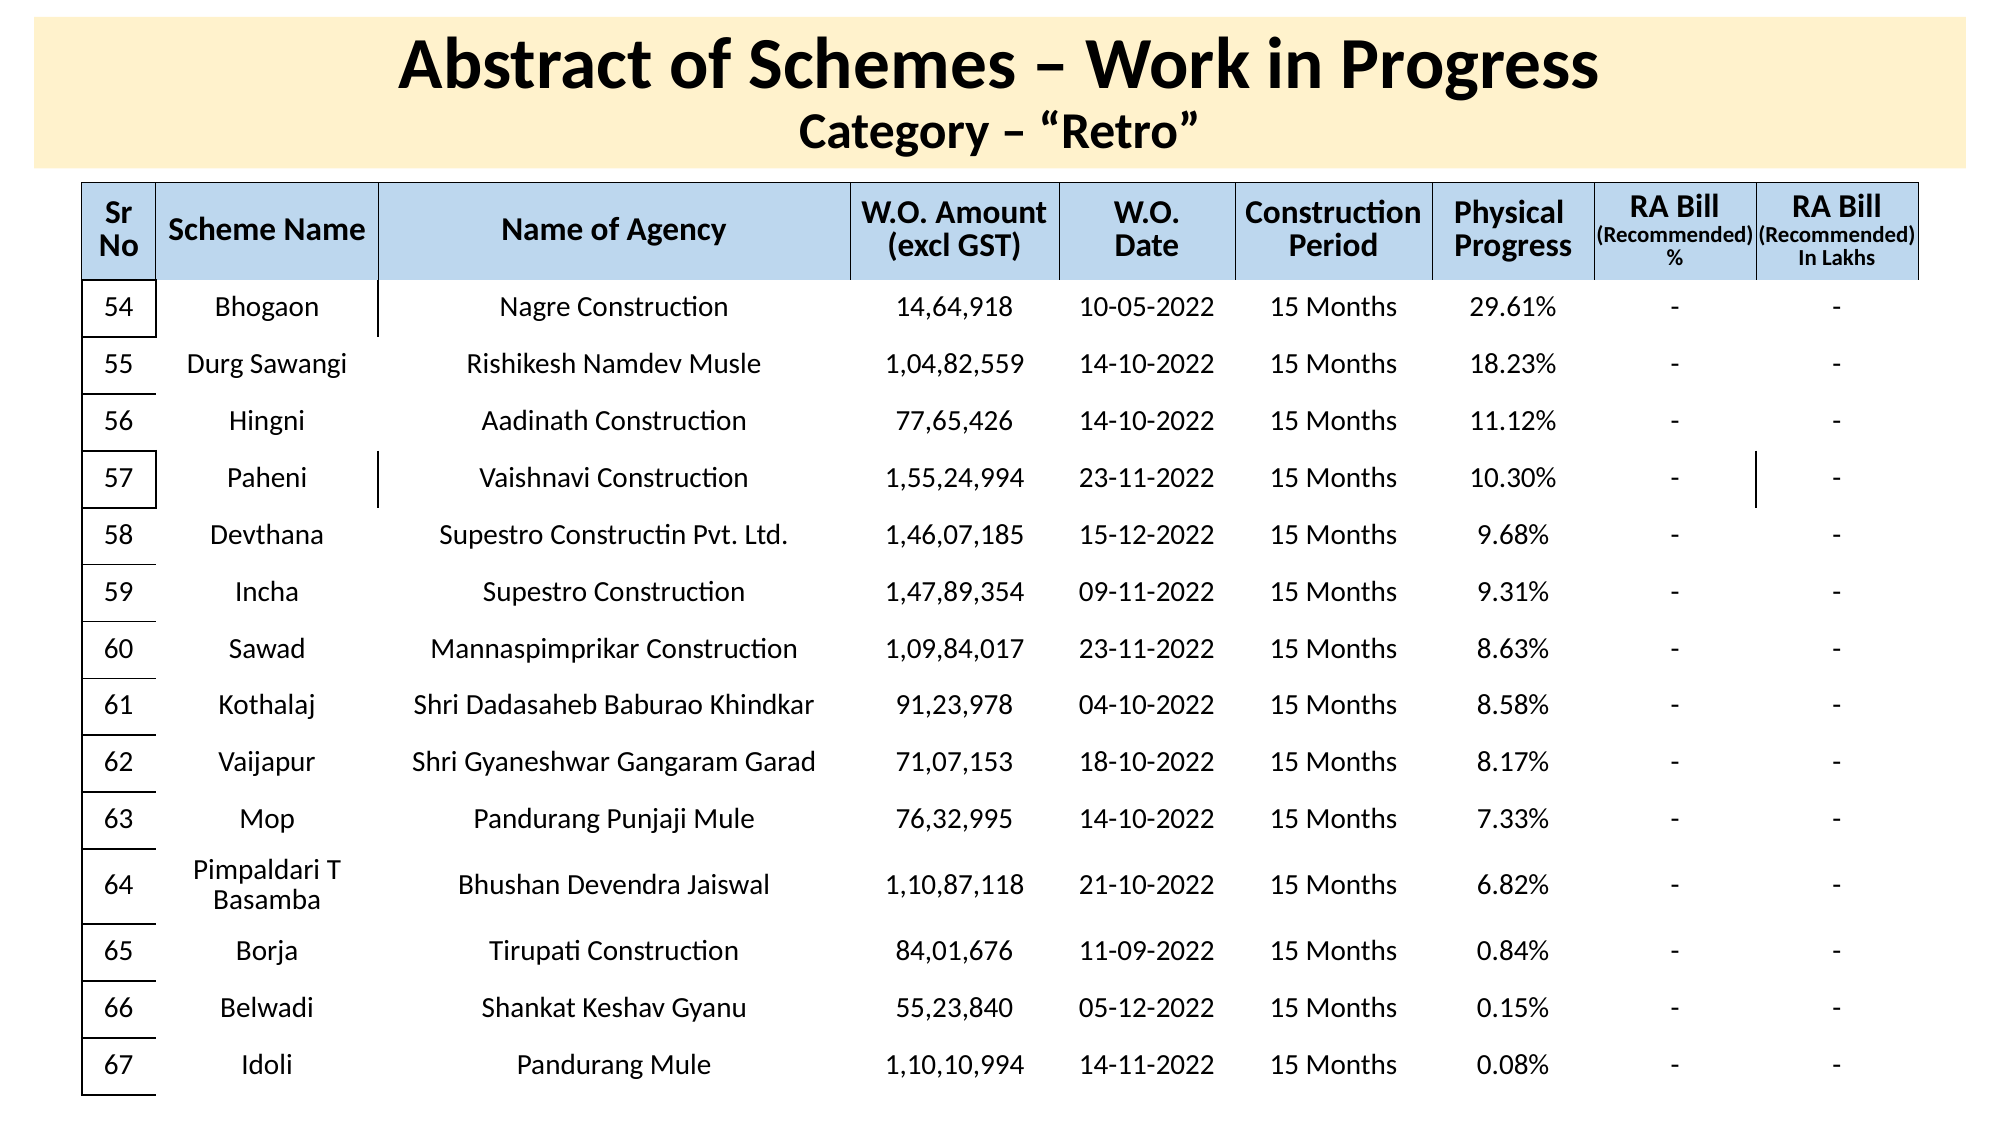

# Abstract of Schemes – Work in Progress Category – “Retro”
| Sr No | Scheme Name | Name of Agency | W.O. Amount (excl GST) | W.O. Date | Construction Period | Physical Progress | RA Bill (Recommended) % | RA Bill (Recommended) In Lakhs |
| --- | --- | --- | --- | --- | --- | --- | --- | --- |
| 54 | Bhogaon | Nagre Construction | 14,64,918 | 10-05-2022 | 15 Months | 29.61% | - | - |
| --- | --- | --- | --- | --- | --- | --- | --- | --- |
| 55 | Durg Sawangi | Rishikesh Namdev Musle | 1,04,82,559 | 14-10-2022 | 15 Months | 18.23% | - | - |
| 56 | Hingni | Aadinath Construction | 77,65,426 | 14-10-2022 | 15 Months | 11.12% | - | - |
| 57 | Paheni | Vaishnavi Construction | 1,55,24,994 | 23-11-2022 | 15 Months | 10.30% | - | - |
| 58 | Devthana | Supestro Constructin Pvt. Ltd. | 1,46,07,185 | 15-12-2022 | 15 Months | 9.68% | - | - |
| 59 | Incha | Supestro Construction | 1,47,89,354 | 09-11-2022 | 15 Months | 9.31% | - | - |
| 60 | Sawad | Mannaspimprikar Construction | 1,09,84,017 | 23-11-2022 | 15 Months | 8.63% | - | - |
| 61 | Kothalaj | Shri Dadasaheb Baburao Khindkar | 91,23,978 | 04-10-2022 | 15 Months | 8.58% | - | - |
| 62 | Vaijapur | Shri Gyaneshwar Gangaram Garad | 71,07,153 | 18-10-2022 | 15 Months | 8.17% | - | - |
| 63 | Mop | Pandurang Punjaji Mule | 76,32,995 | 14-10-2022 | 15 Months | 7.33% | - | - |
| 64 | Pimpaldari T Basamba | Bhushan Devendra Jaiswal | 1,10,87,118 | 21-10-2022 | 15 Months | 6.82% | - | - |
| 65 | Borja | Tirupati Construction | 84,01,676 | 11-09-2022 | 15 Months | 0.84% | - | - |
| 66 | Belwadi | Shankat Keshav Gyanu | 55,23,840 | 05-12-2022 | 15 Months | 0.15% | - | - |
| 67 | Idoli | Pandurang Mule | 1,10,10,994 | 14-11-2022 | 15 Months | 0.08% | - | - |